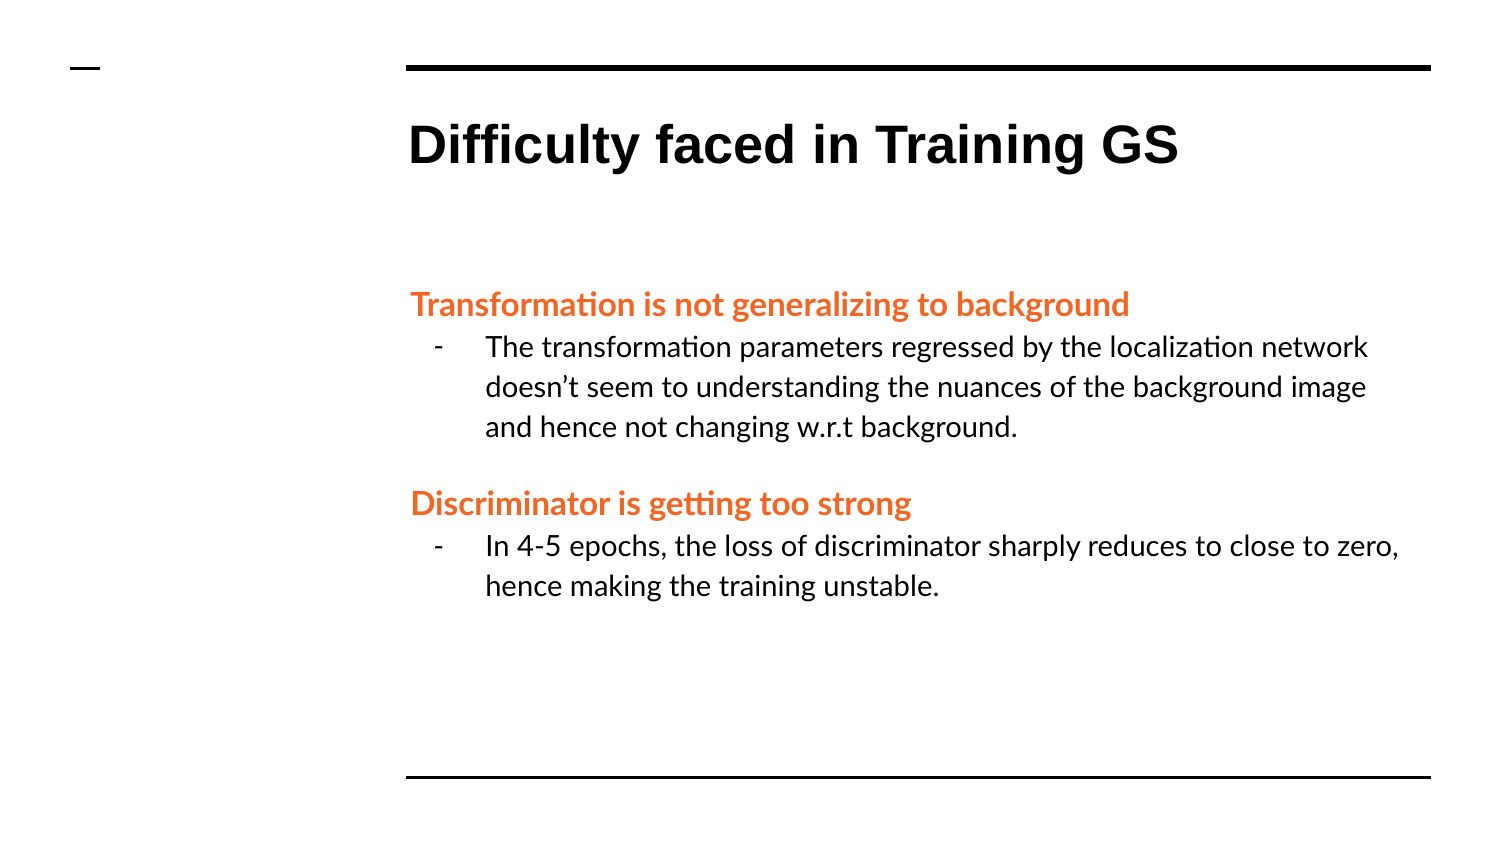

# Difficulty faced in Training GS
Transformation is not generalizing to background
The transformation parameters regressed by the localization network doesn’t seem to understanding the nuances of the background image and hence not changing w.r.t background.
Discriminator is getting too strong
In 4-5 epochs, the loss of discriminator sharply reduces to close to zero, hence making the training unstable.